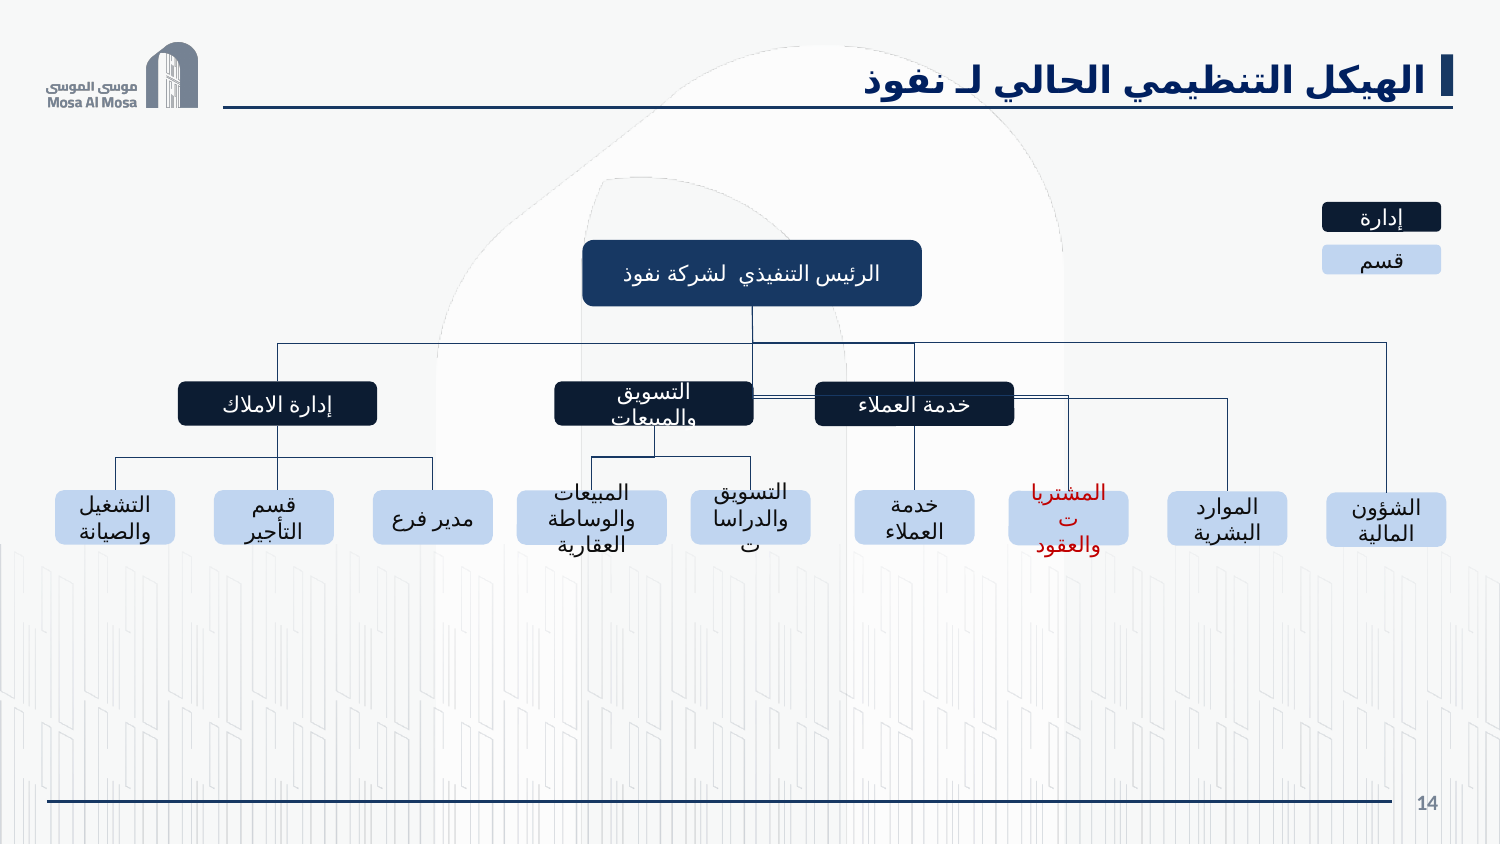

الهيكل التنظيمي الحالي لـ نفوذ
إدارة
الرئيس التنفيذي  لشركة نفوذ
قسم
إدارة الاملاك
التسويق والمبيعات
خدمة العملاء
التشغيل والصيانة
قسم التأجير
مدير فرع
التسويق والدراسات
خدمة العملاء
المبيعات والوساطة العقارية
المشتريات والعقود
الموارد البشرية
الشؤون المالية
14